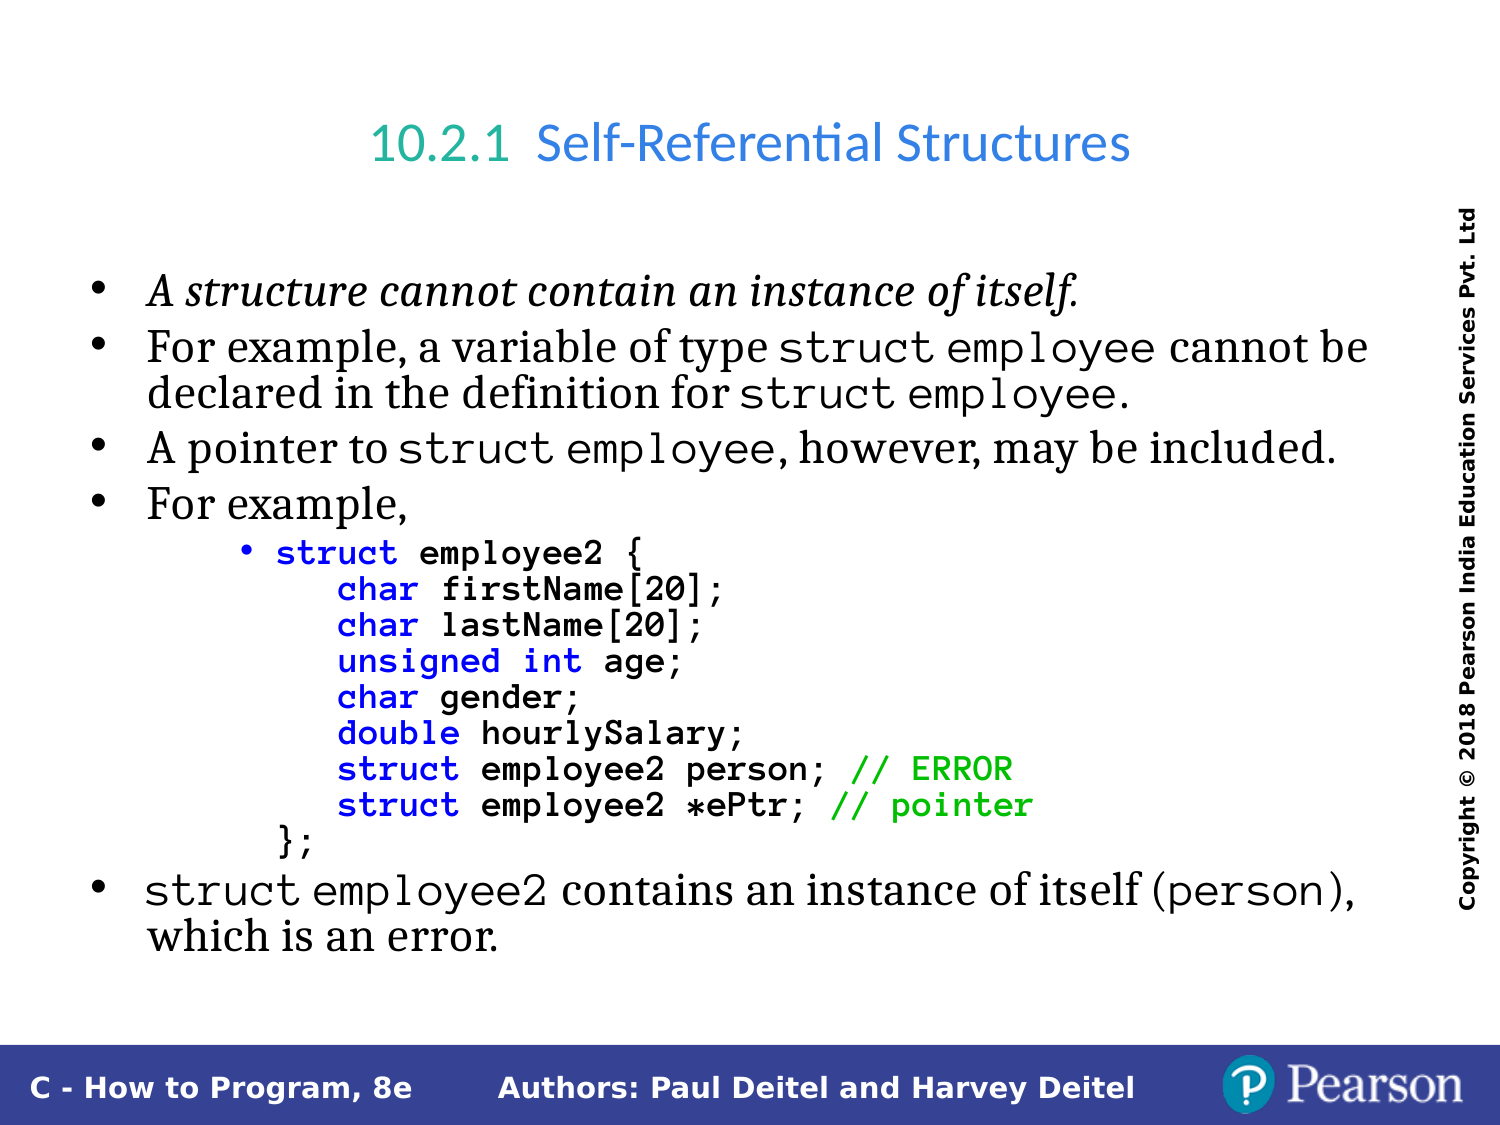

# 10.2.1  Self-Referential Structures
A structure cannot contain an instance of itself.
For example, a variable of type struct employee cannot be declared in the definition for struct employee.
A pointer to struct employee, however, may be included.
For example,
struct employee2 {
   char firstName[20];
   char lastName[20];
   unsigned int age;
   char gender;
   double hourlySalary;
   struct employee2 person; // ERROR
   struct employee2 *ePtr; // pointer
};
struct employee2 contains an instance of itself (person), which is an error.